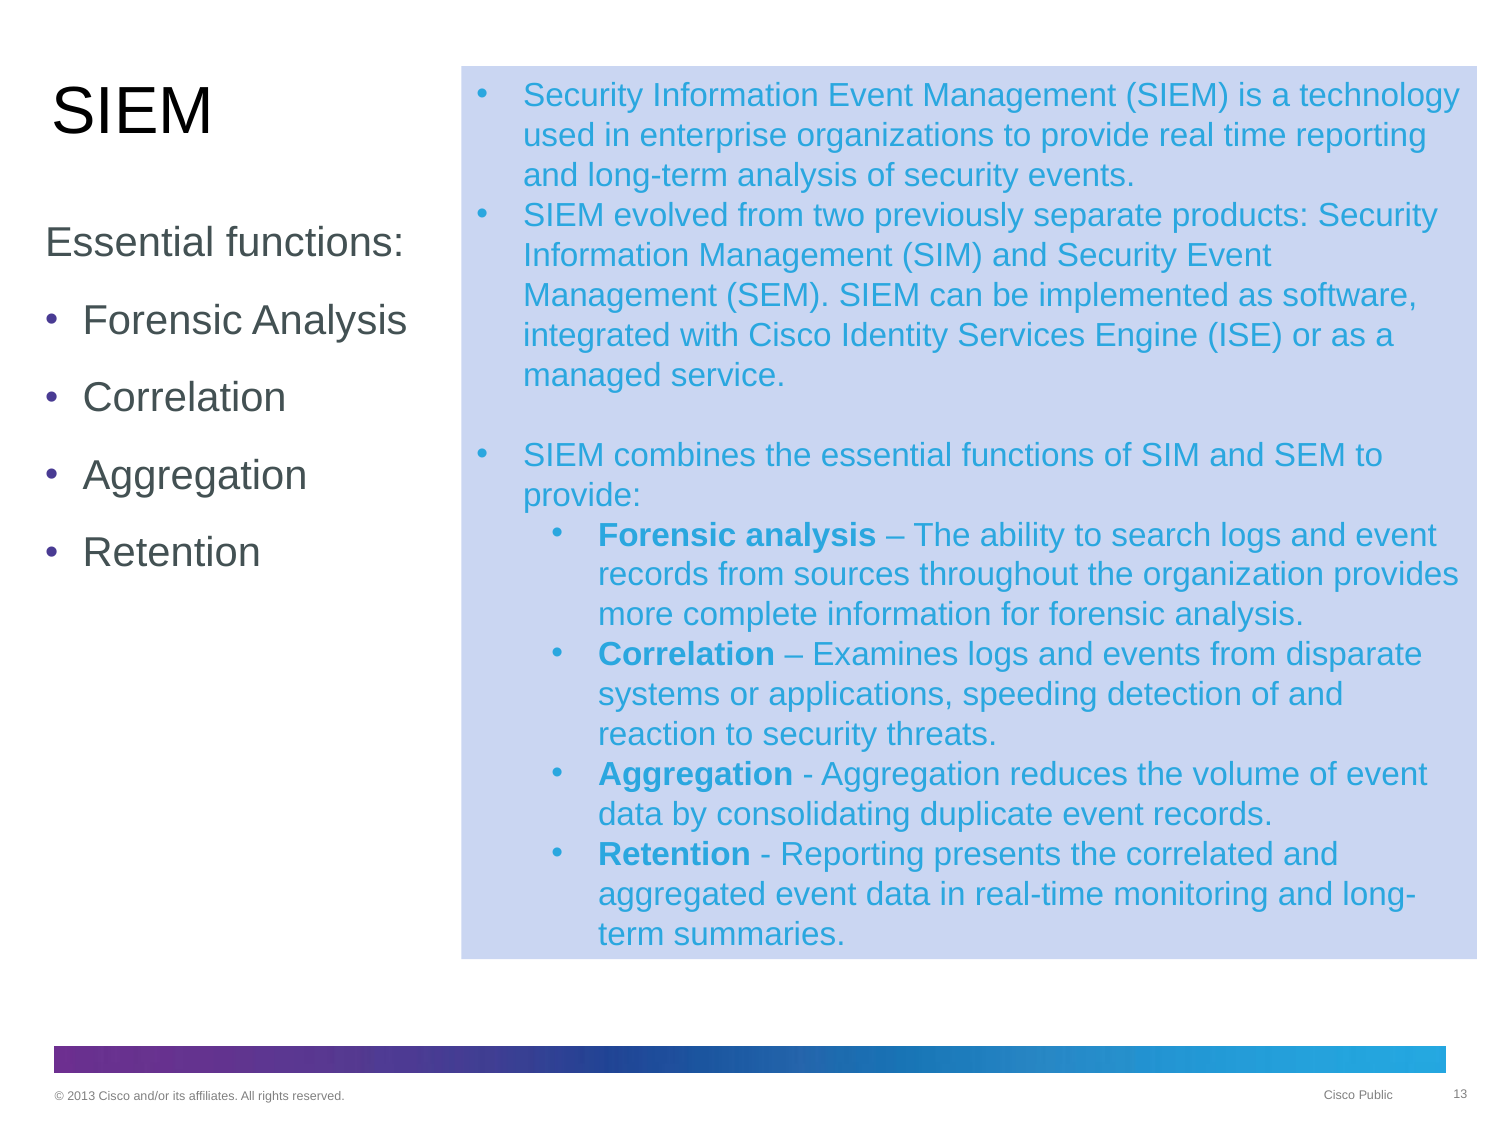

# SIEM
Security Information Event Management (SIEM) is a technology used in enterprise organizations to provide real time reporting and long-term analysis of security events.
SIEM evolved from two previously separate products: Security Information Management (SIM) and Security Event Management (SEM). SIEM can be implemented as software, integrated with Cisco Identity Services Engine (ISE) or as a managed service.

SIEM combines the essential functions of SIM and SEM to provide:
Forensic analysis – The ability to search logs and event records from sources throughout the organization provides more complete information for forensic analysis.
Correlation – Examines logs and events from disparate systems or applications, speeding detection of and reaction to security threats.
Aggregation - Aggregation reduces the volume of event data by consolidating duplicate event records.
Retention - Reporting presents the correlated and aggregated event data in real-time monitoring and long-term summaries.
Essential functions:
Forensic Analysis
Correlation
Aggregation
Retention